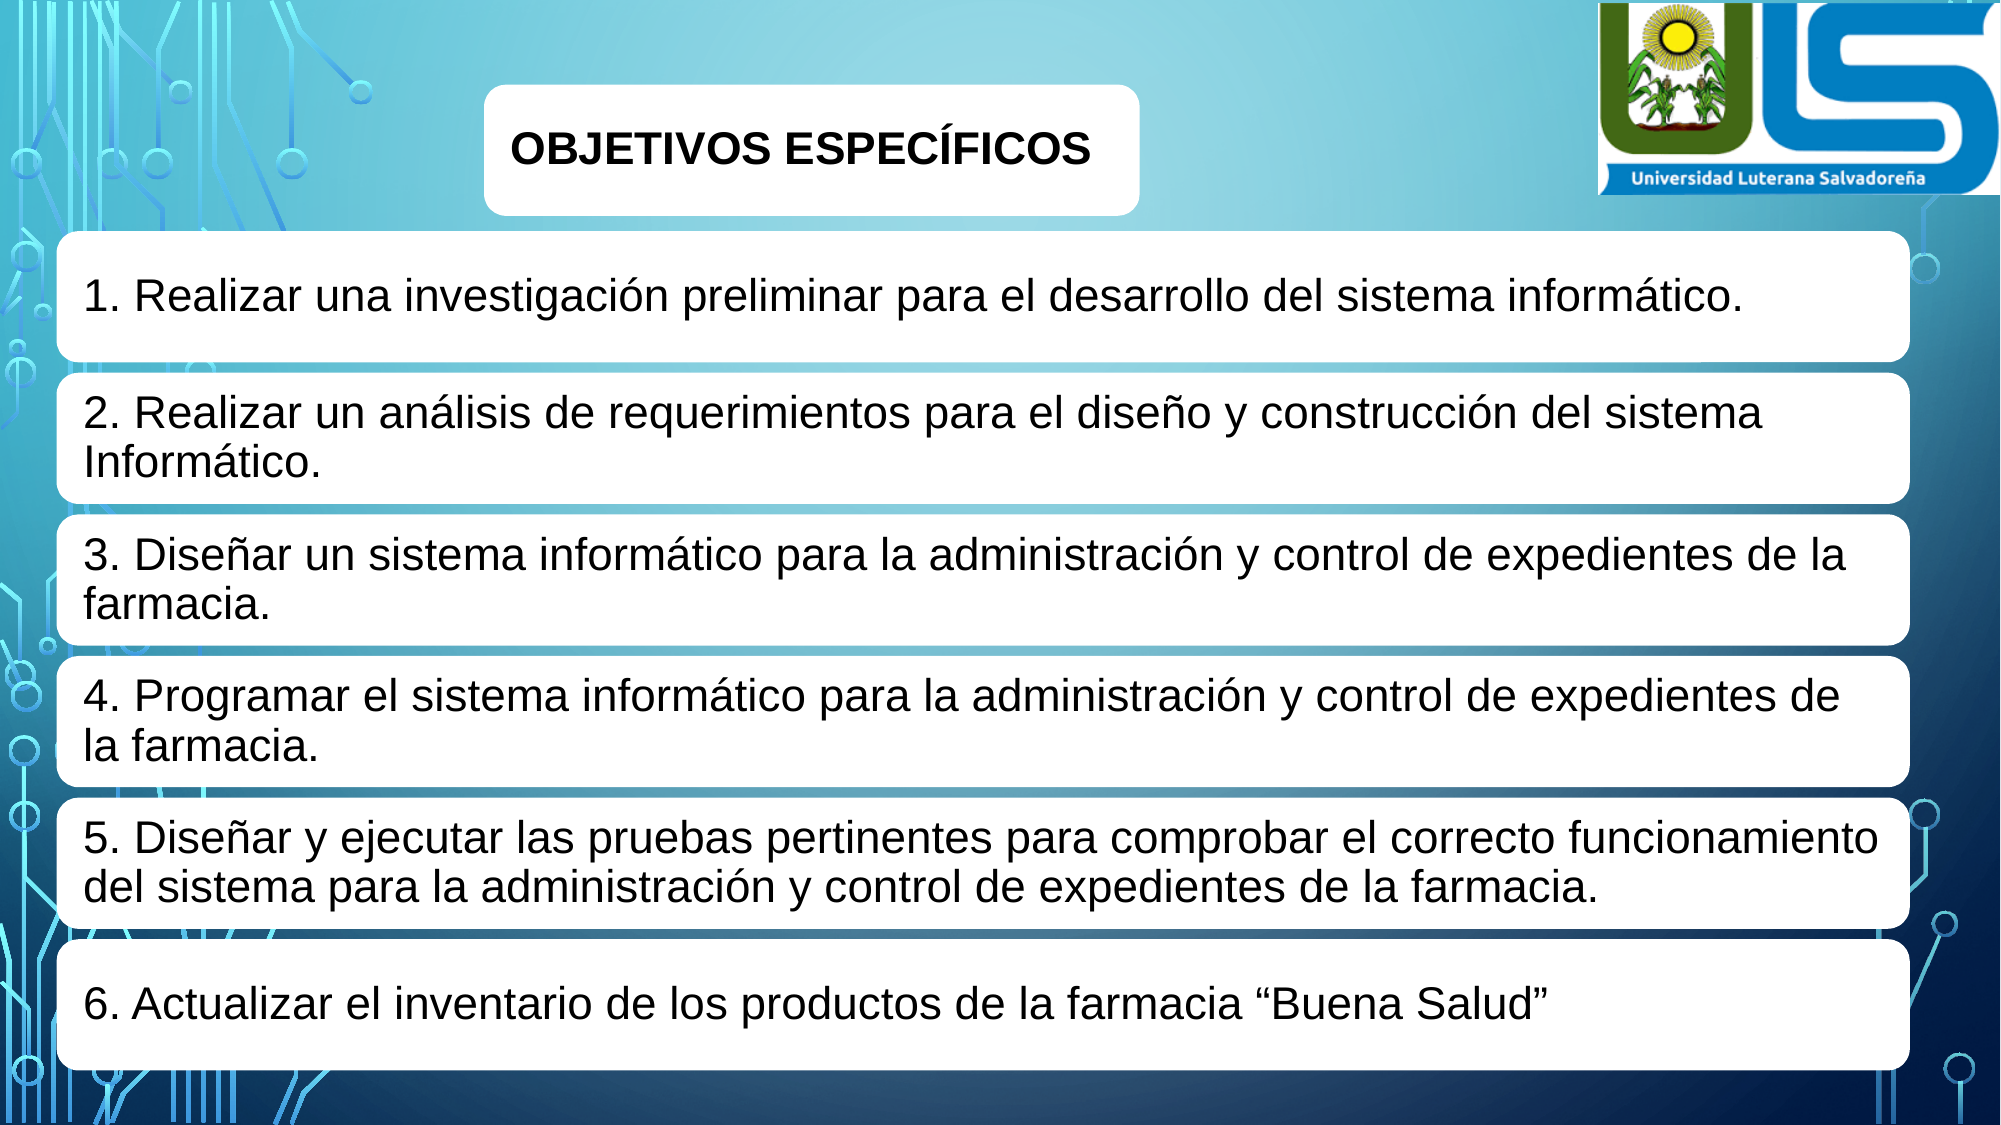

OBJETIVOS ESPECÍFICOS
1. Realizar una investigación preliminar para el desarrollo del sistema informático.
2. Realizar un análisis de requerimientos para el diseño y construcción del sistema Informático.
3. Diseñar un sistema informático para la administración y control de expedientes de la farmacia.
4. Programar el sistema informático para la administración y control de expedientes de la farmacia.
5. Diseñar y ejecutar las pruebas pertinentes para comprobar el correcto funcionamiento del sistema para la administración y control de expedientes de la farmacia.
6. Actualizar el inventario de los productos de la farmacia “Buena Salud”